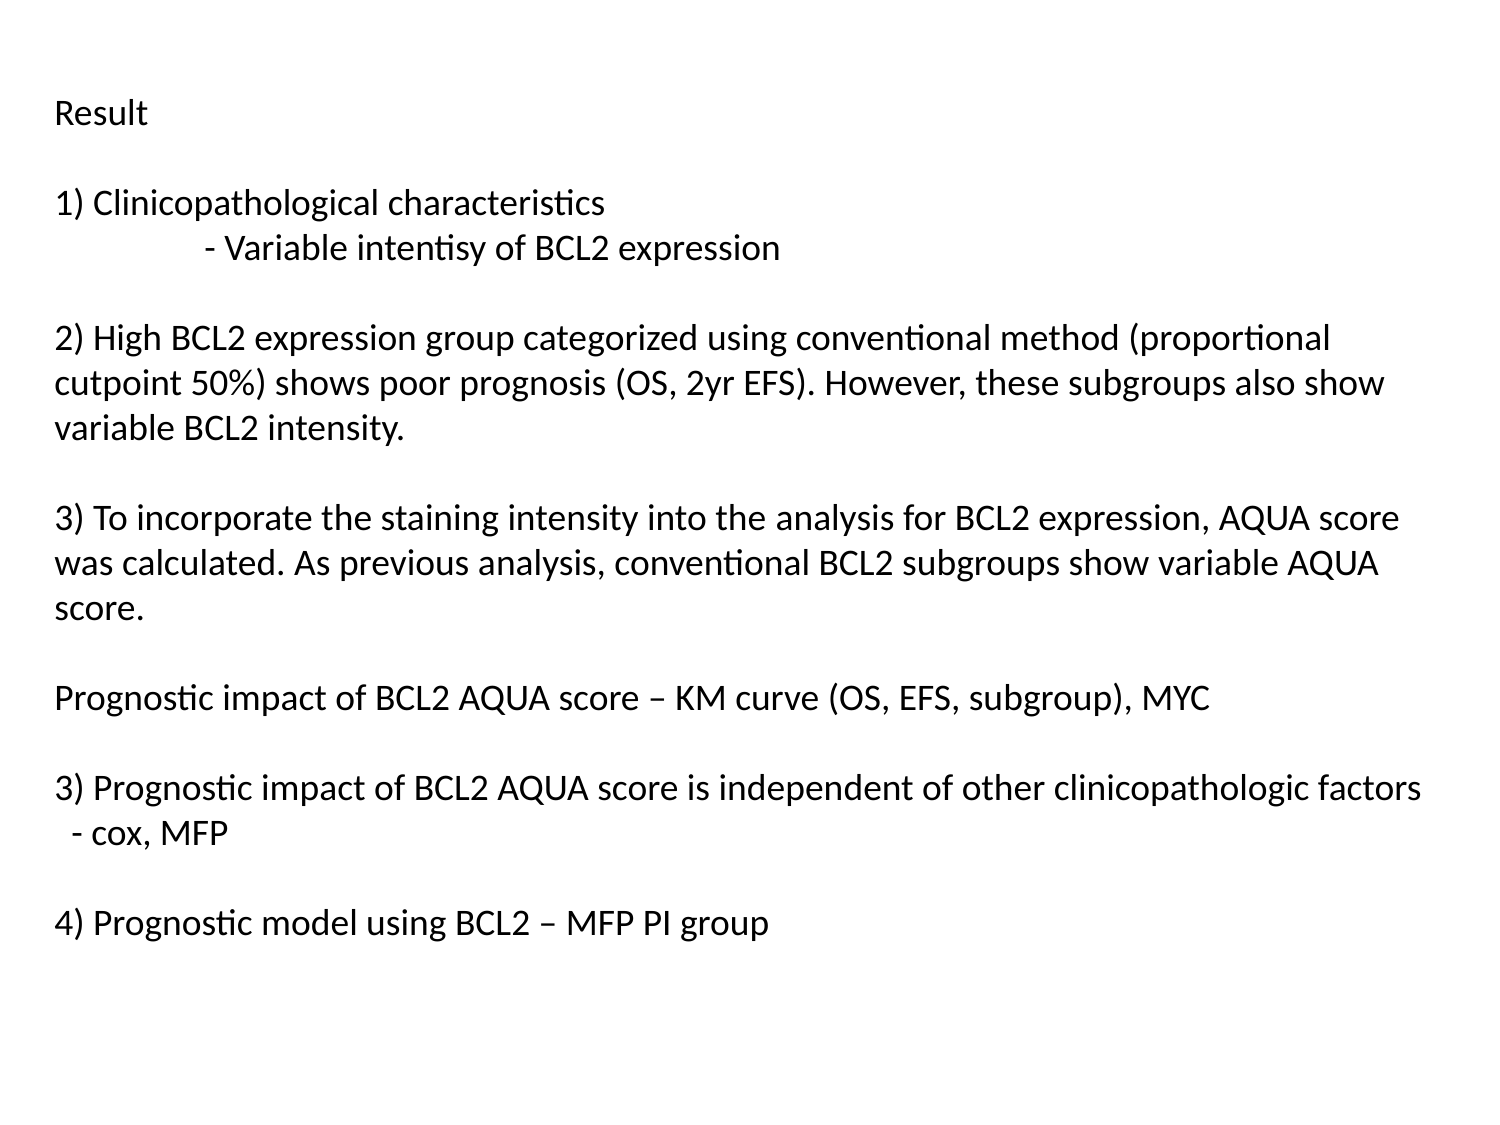

Result

1) Clinicopathological characteristics
	- Variable intentisy of BCL2 expression

2) High BCL2 expression group categorized using conventional method (proportional cutpoint 50%) shows poor prognosis (OS, 2yr EFS). However, these subgroups also show variable BCL2 intensity.

3) To incorporate the staining intensity into the analysis for BCL2 expression, AQUA score was calculated. As previous analysis, conventional BCL2 subgroups show variable AQUA score.

Prognostic impact of BCL2 AQUA score – KM curve (OS, EFS, subgroup), MYC

3) Prognostic impact of BCL2 AQUA score is independent of other clinicopathologic factors
  - cox, MFP

4) Prognostic model using BCL2 – MFP PI group